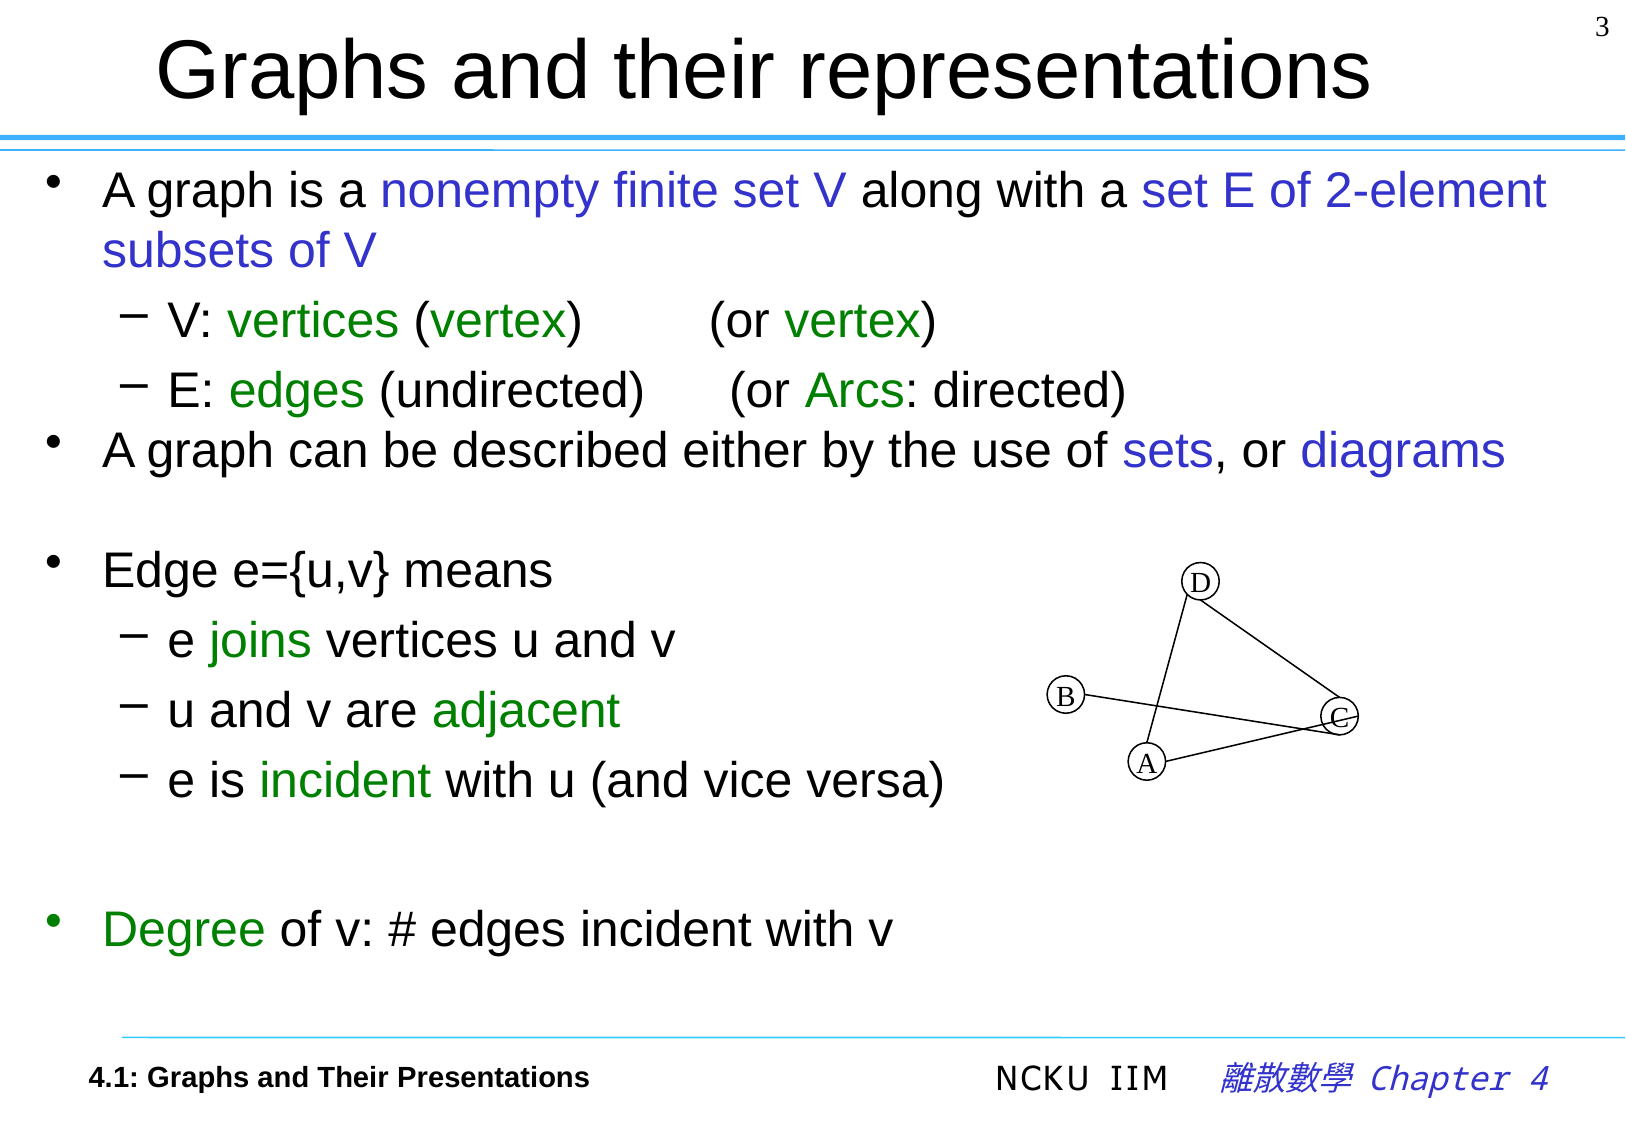

3
# Graphs and their representations
A graph is a nonempty finite set V along with a set E of 2-element subsets of V
V: vertices (vertex)         (or vertex)
E: edges (undirected)      (or Arcs: directed)
A graph can be described either by the use of sets, or diagrams

Edge e={u,v} means
e joins vertices u and v
u and v are adjacent
e is incident with u (and vice versa)

Degree of v: # edges incident with v
D
B
C
A
4.1: Graphs and Their Presentations